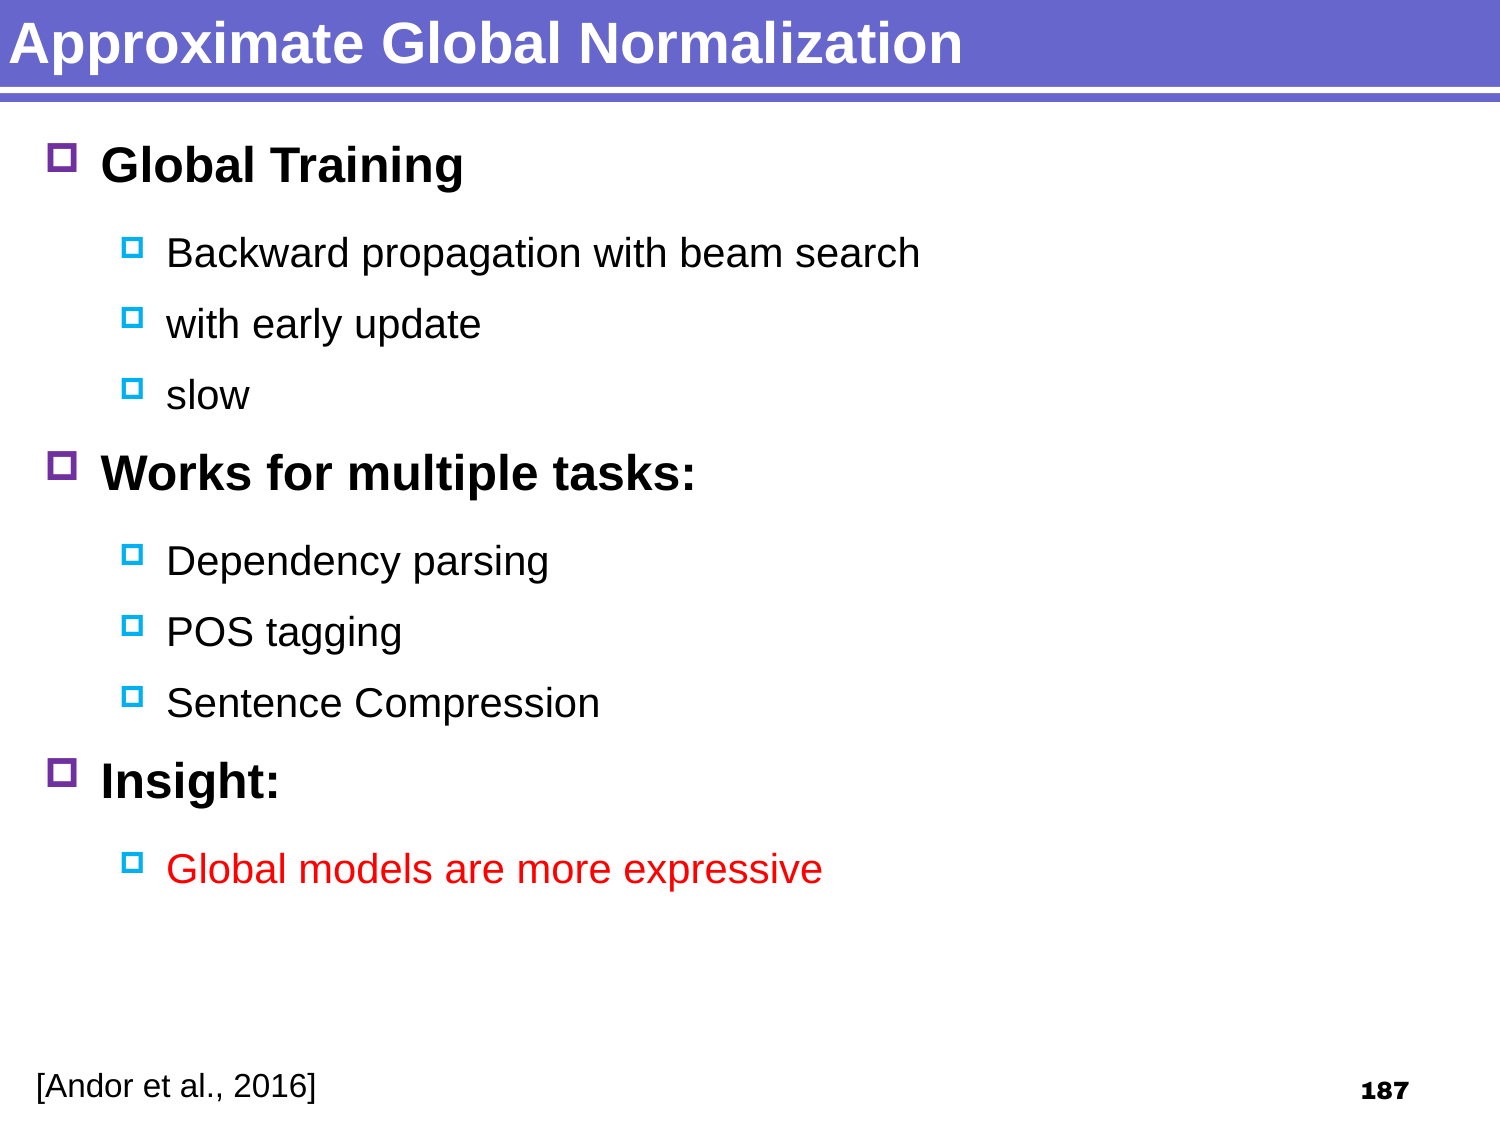

# Approximate Global Normalization
Global Training
Backward propagation with beam search
with early update
slow
Works for multiple tasks:
Dependency parsing
POS tagging
Sentence Compression
Insight:
Global models are more expressive

[Andor et al., 2016]
187